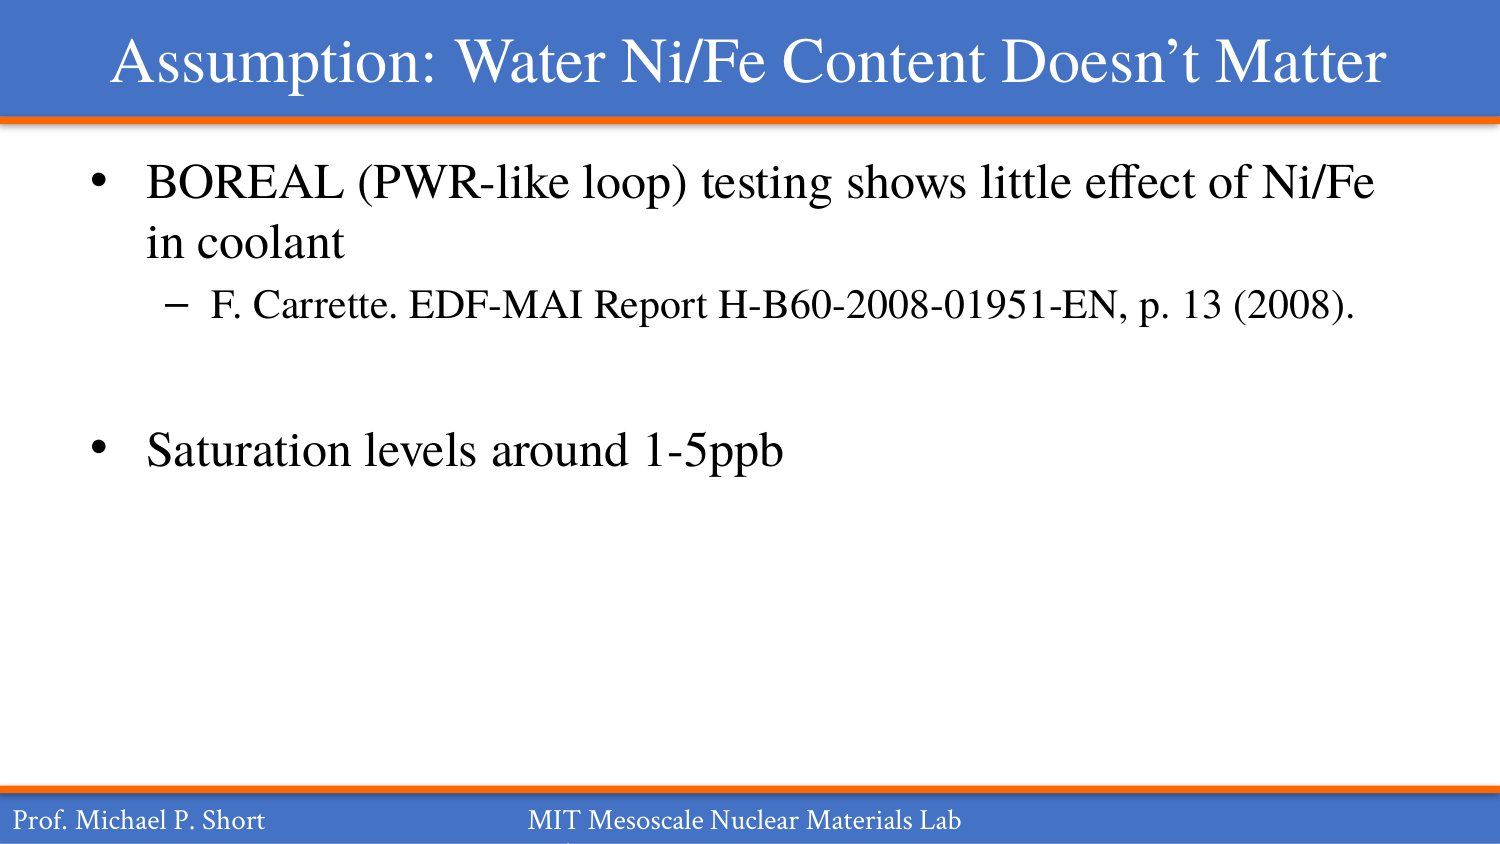

# Assumption: Water Ni/Fe Content Doesn’t Matter
BOREAL (PWR-like loop) testing shows little effect of Ni/Fe in coolant
F. Carrette. EDF-MAI Report H-B60-2008-01951-EN, p. 13 (2008).

Saturation levels around 1-5ppb
Prof. Michael P. Short
MIT Mesoscale Nuclear Materials Laboratory